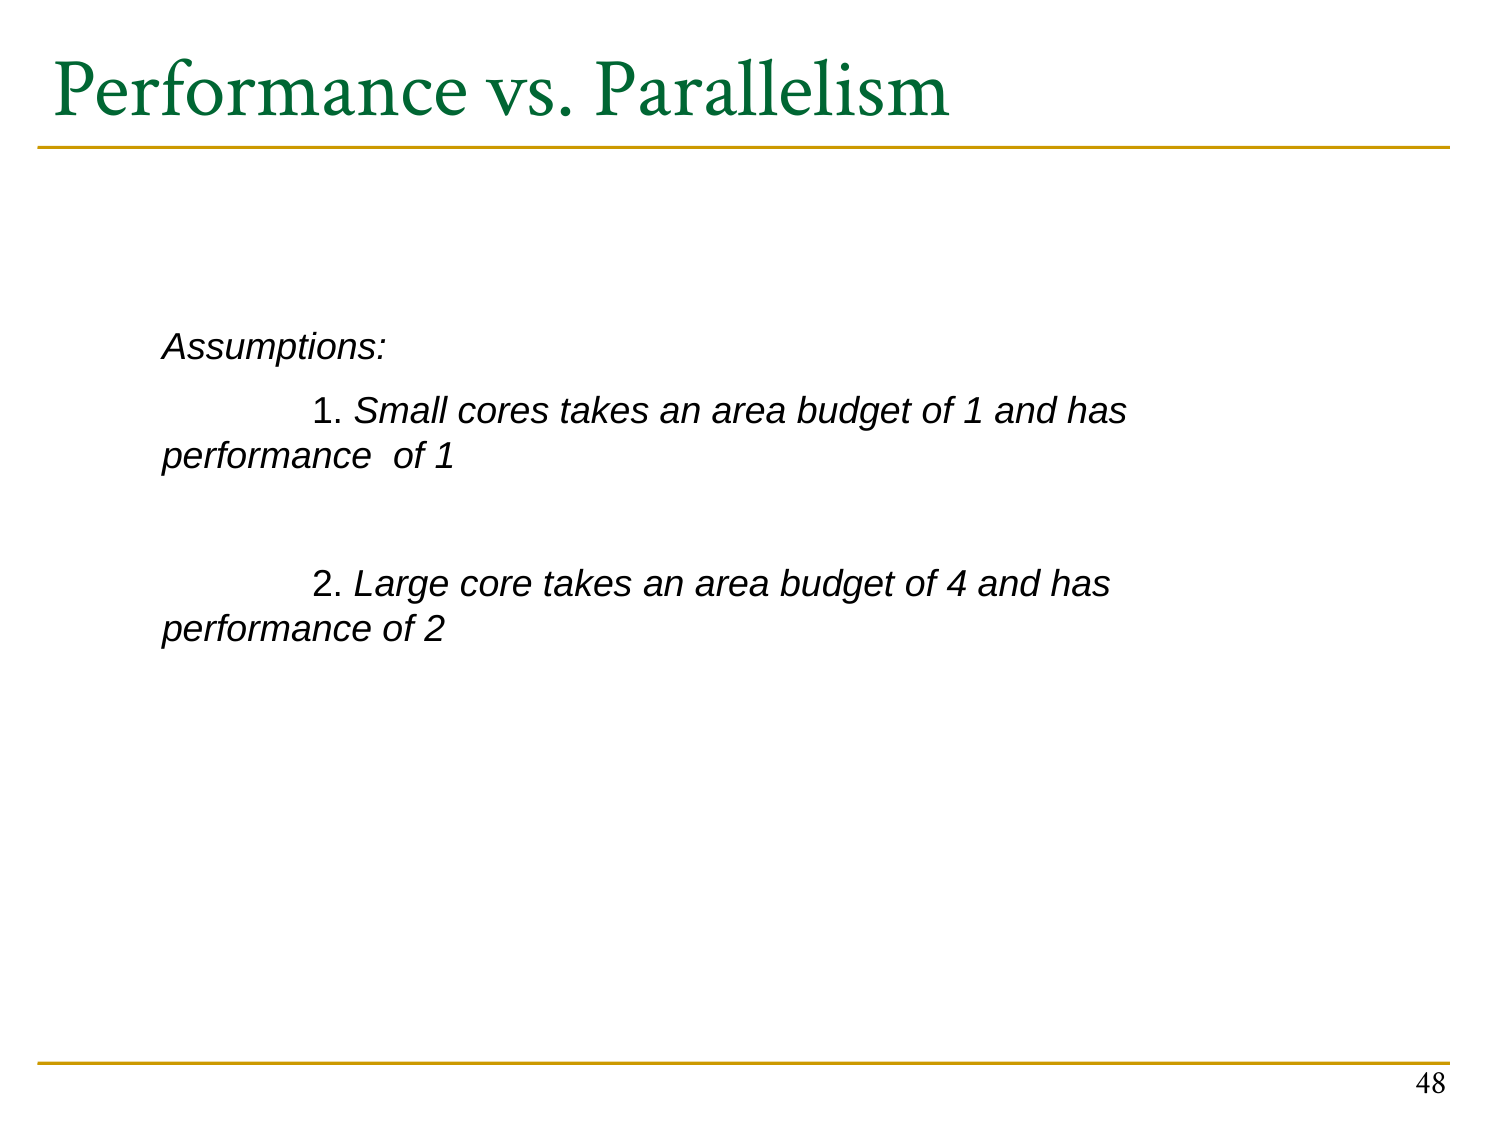

# Performance vs. Parallelism

Assumptions:
	1. Small cores takes an area budget of 1 and has 		performance  of 1

	2. Large core takes an area budget of 4 and has 	performance of 2

48